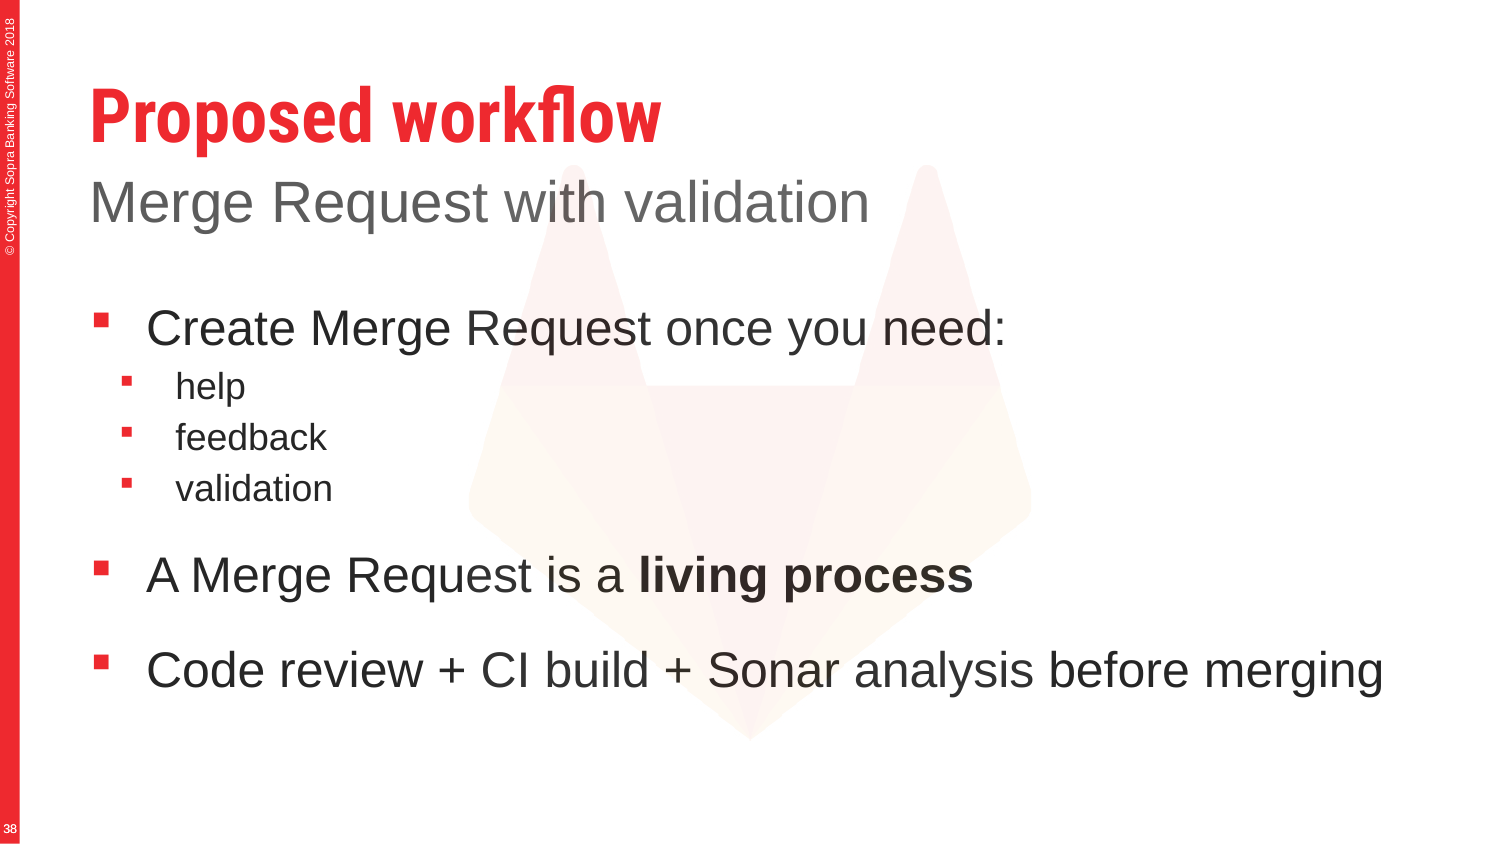

# Proposed workflow
Merge Request with validation

Create Merge Request once you need:
help
feedback
validation
A Merge Request is a living process
Code review + CI build + Sonar analysis before merging